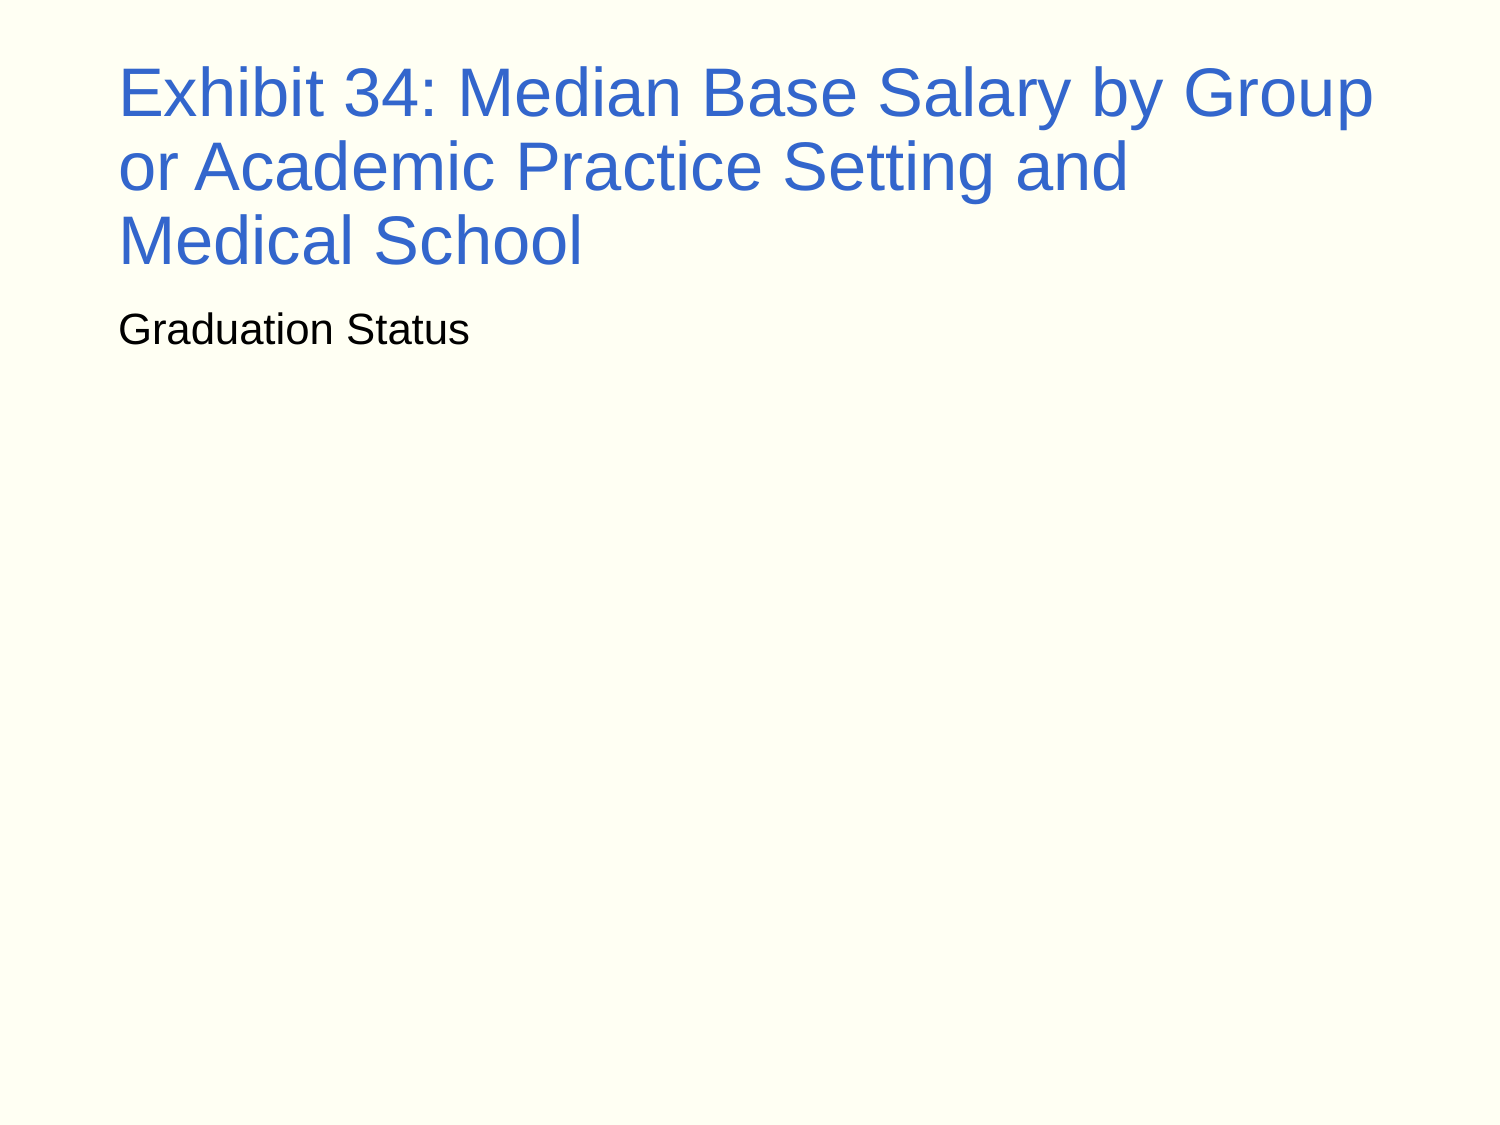

# Exhibit 34: Median Base Salary by Group or Academic Practice Setting and Medical School
Graduation Status